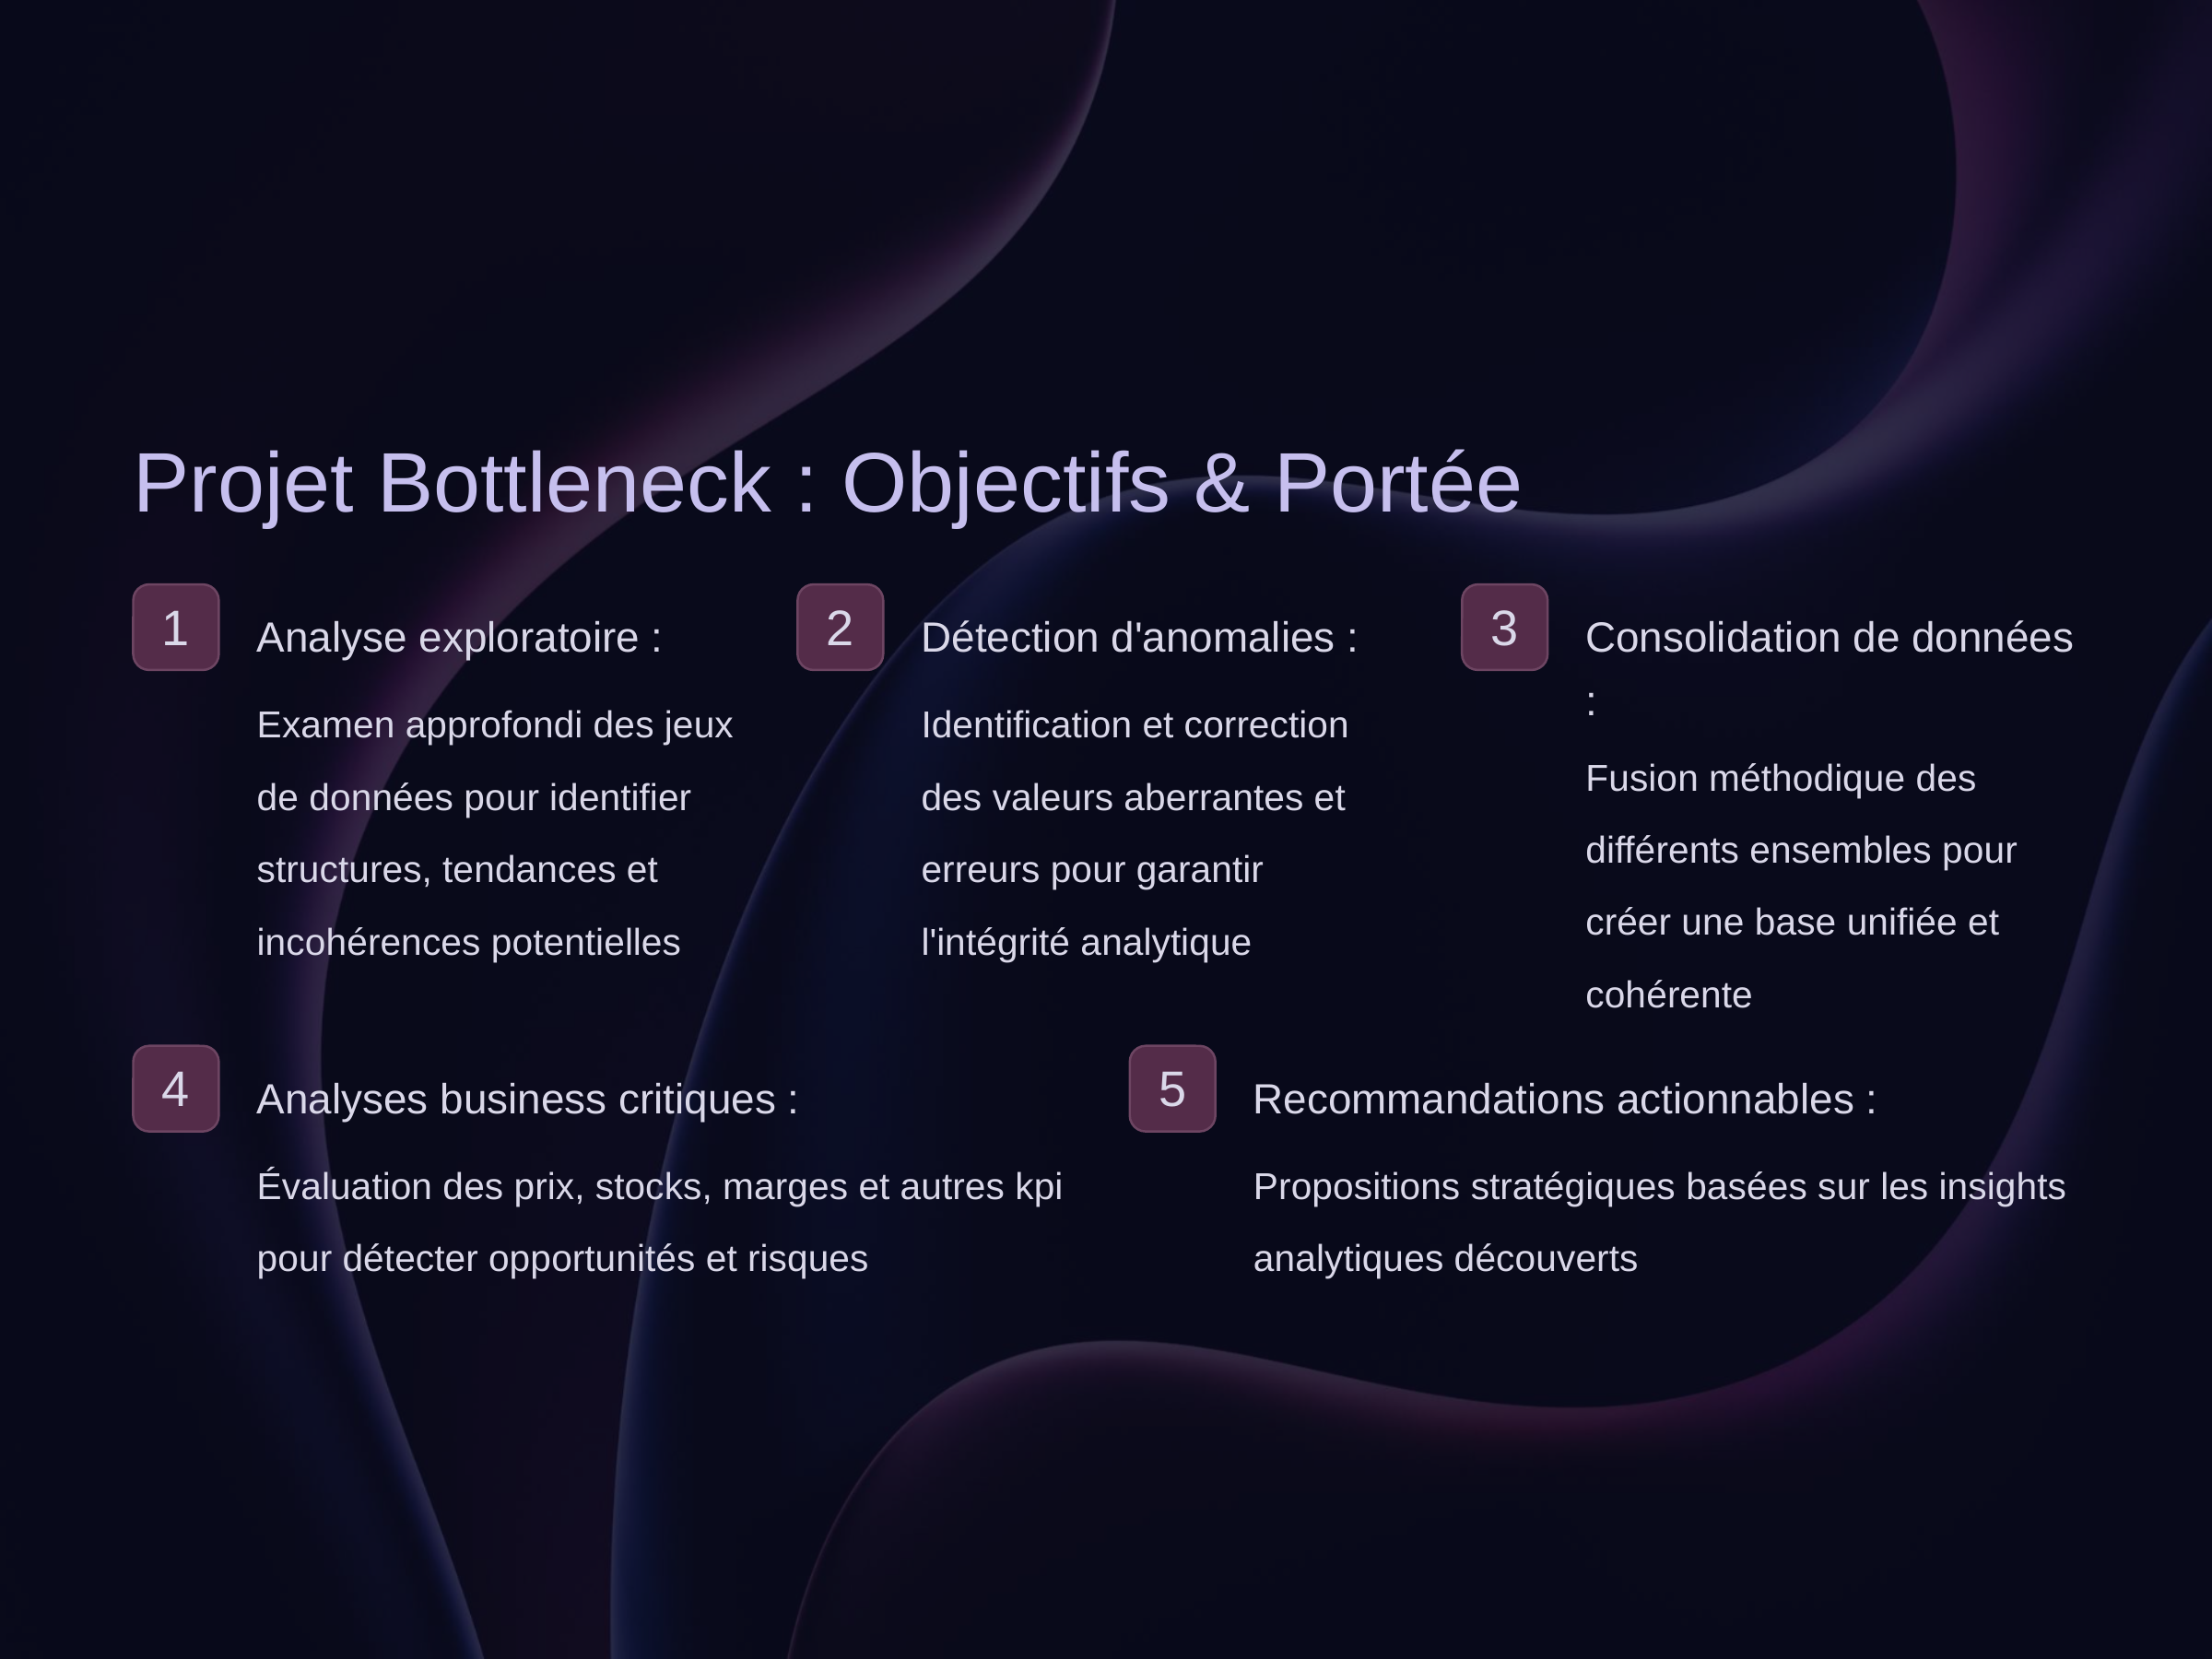

Projet Bottleneck : Objectifs & Portée

1
2
3
Analyse exploratoire :
Détection d'anomalies :
Consolidation de données :
Examen approfondi des jeux de données pour identifier structures, tendances et incohérences potentielles
Identification et correction des valeurs aberrantes et erreurs pour garantir l'intégrité analytique
Fusion méthodique des différents ensembles pour créer une base unifiée et cohérente

4
5
Analyses business critiques :
Recommandations actionnables :
Évaluation des prix, stocks, marges et autres kpi pour détecter opportunités et risques
Propositions stratégiques basées sur les insights analytiques découverts